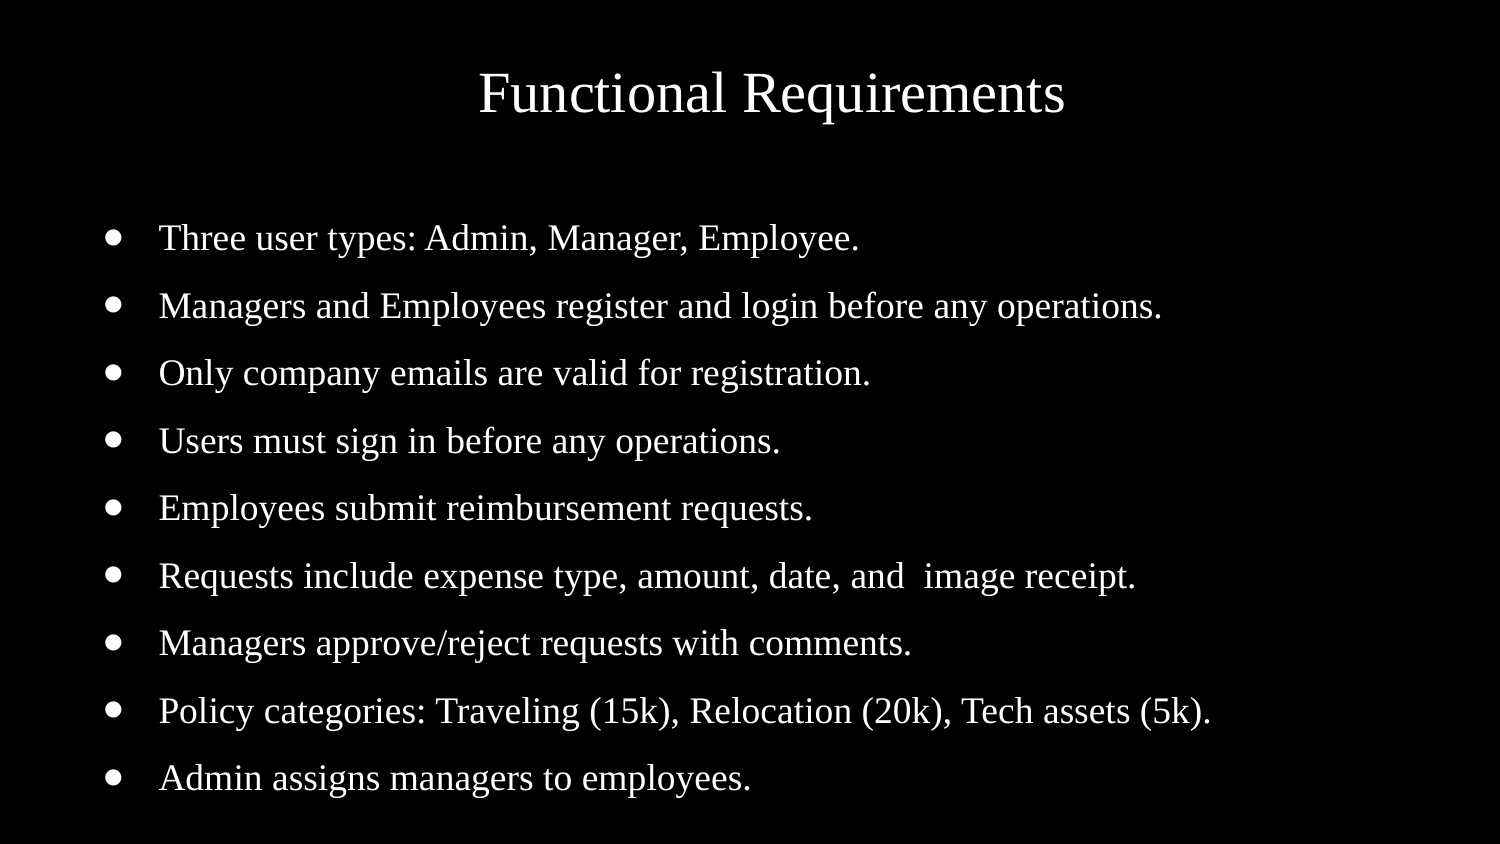

Functional Requirements
Three user types: Admin, Manager, Employee.
Managers and Employees register and login before any operations.
Only company emails are valid for registration.
Users must sign in before any operations.
Employees submit reimbursement requests.
Requests include expense type, amount, date, and  image receipt.
Managers approve/reject requests with comments.
Policy categories: Traveling (15k), Relocation (20k), Tech assets (5k).
Admin assigns managers to employees.